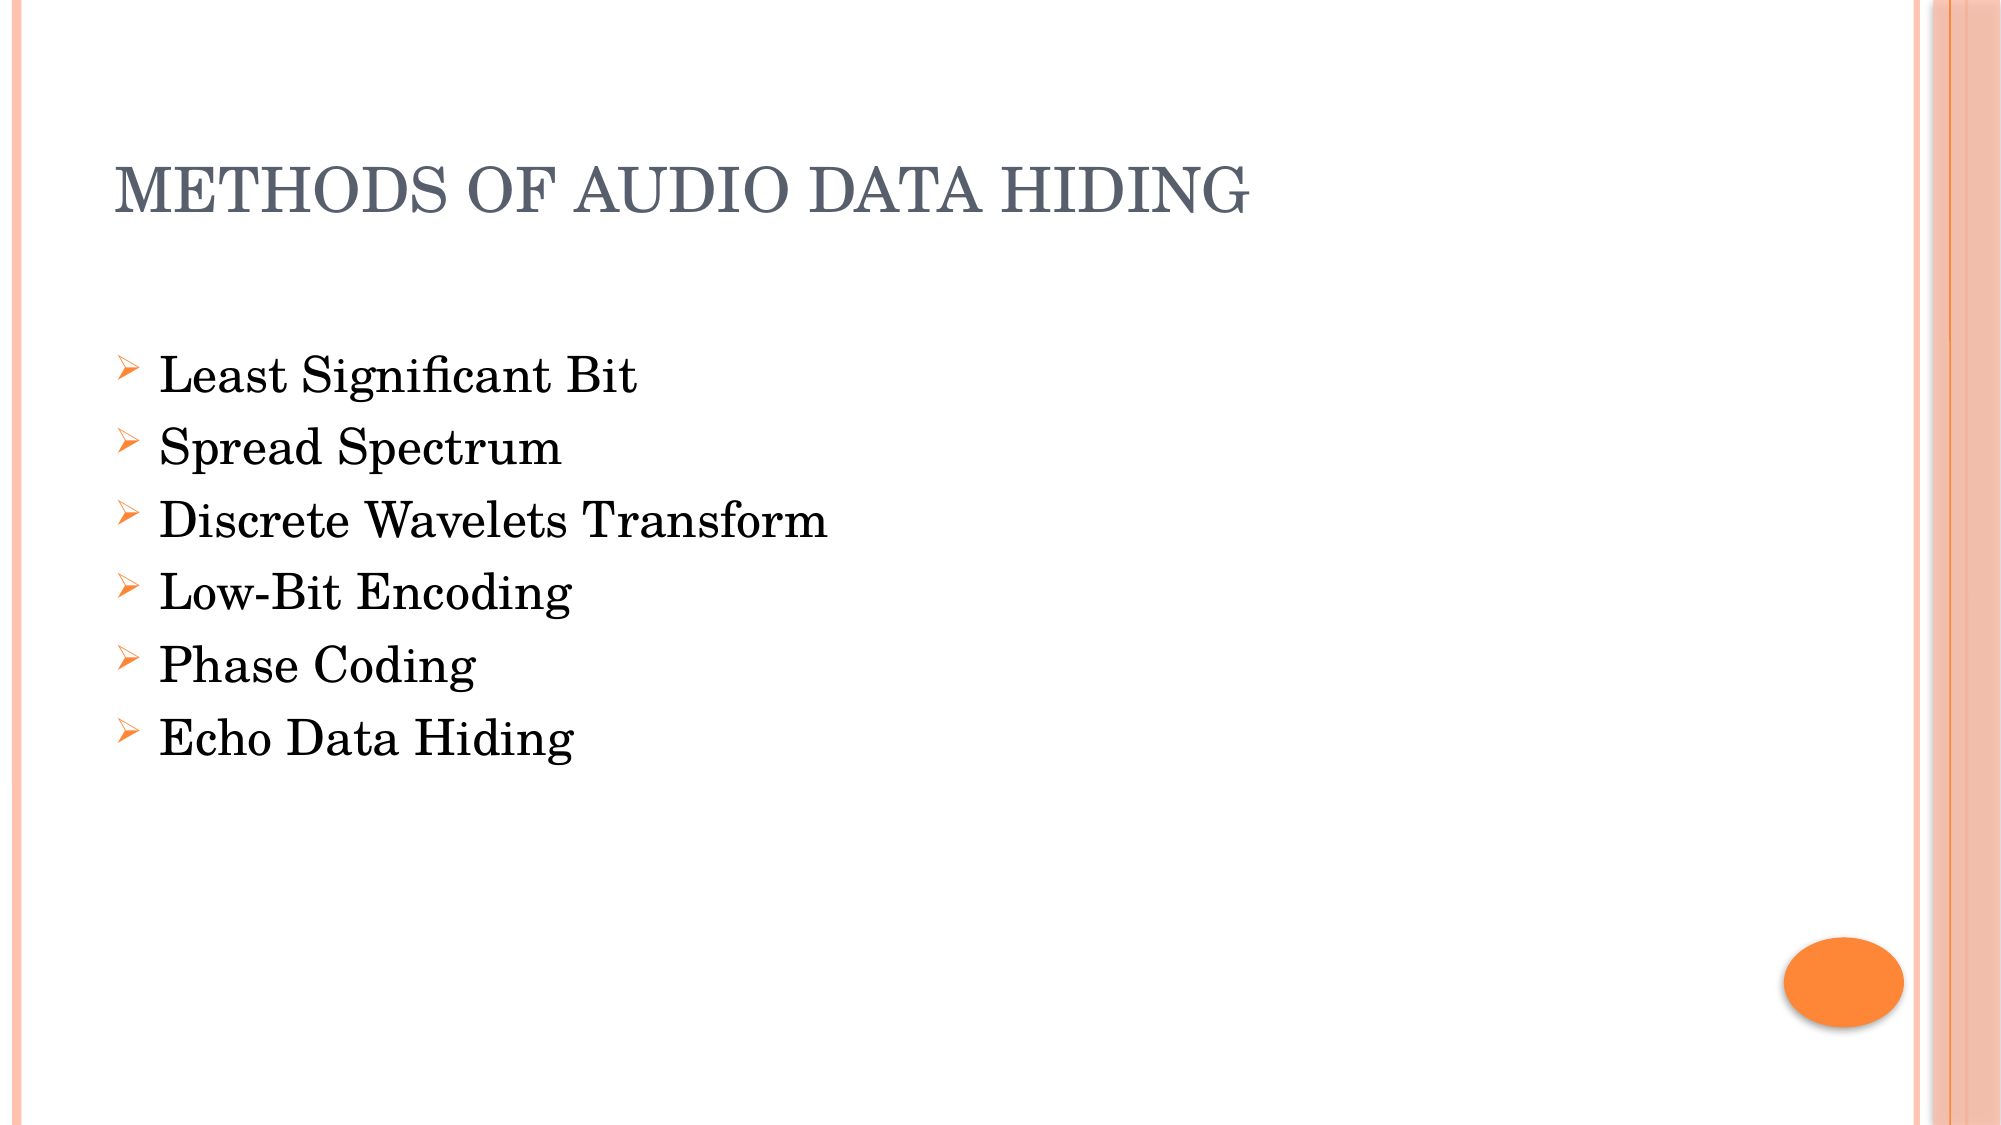

# Methods Of Audio Data Hiding

Least Significant Bit
Spread Spectrum
Discrete Wavelets Transform
Low-Bit Encoding
Phase Coding
Echo Data Hiding